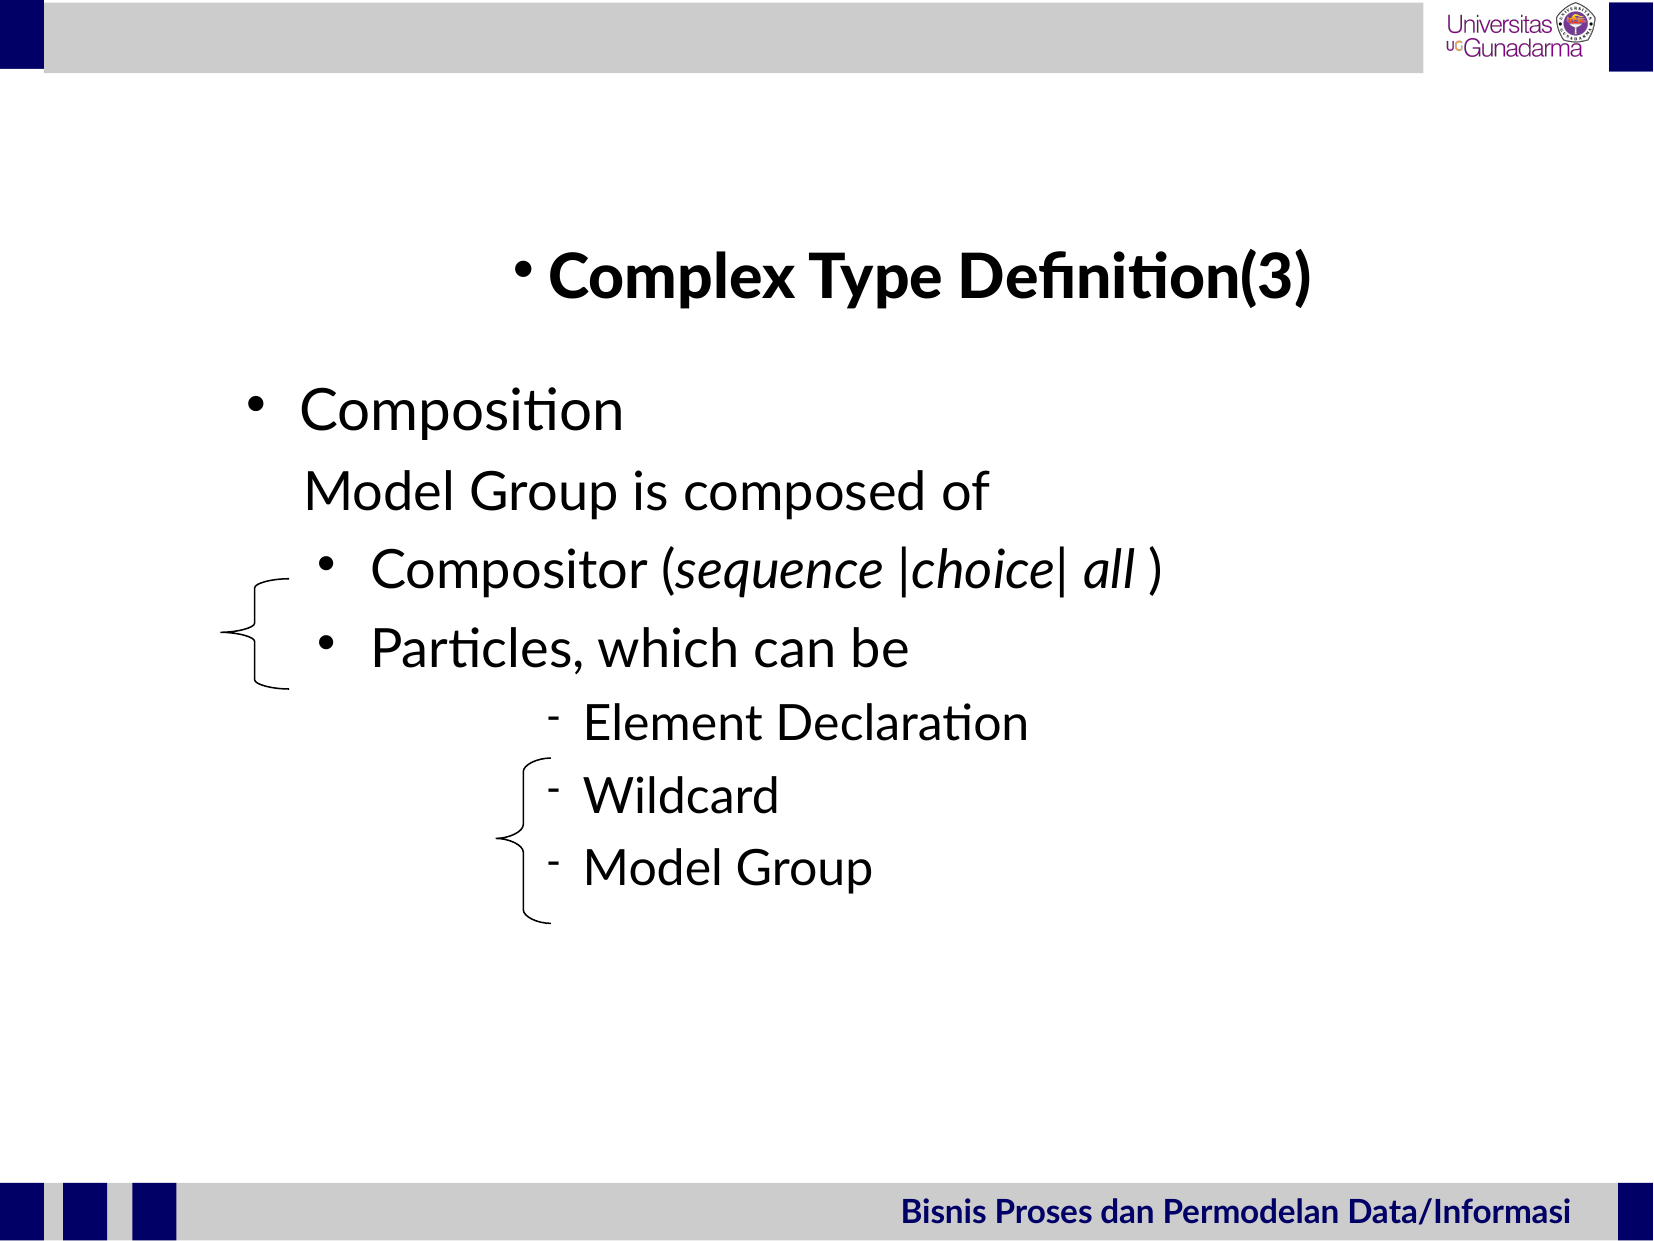

Complex Type Definition(3)
Composition
Model Group is composed of
Compositor (sequence |choice| all )
Particles, which can be
Element Declaration
Wildcard
Model Group